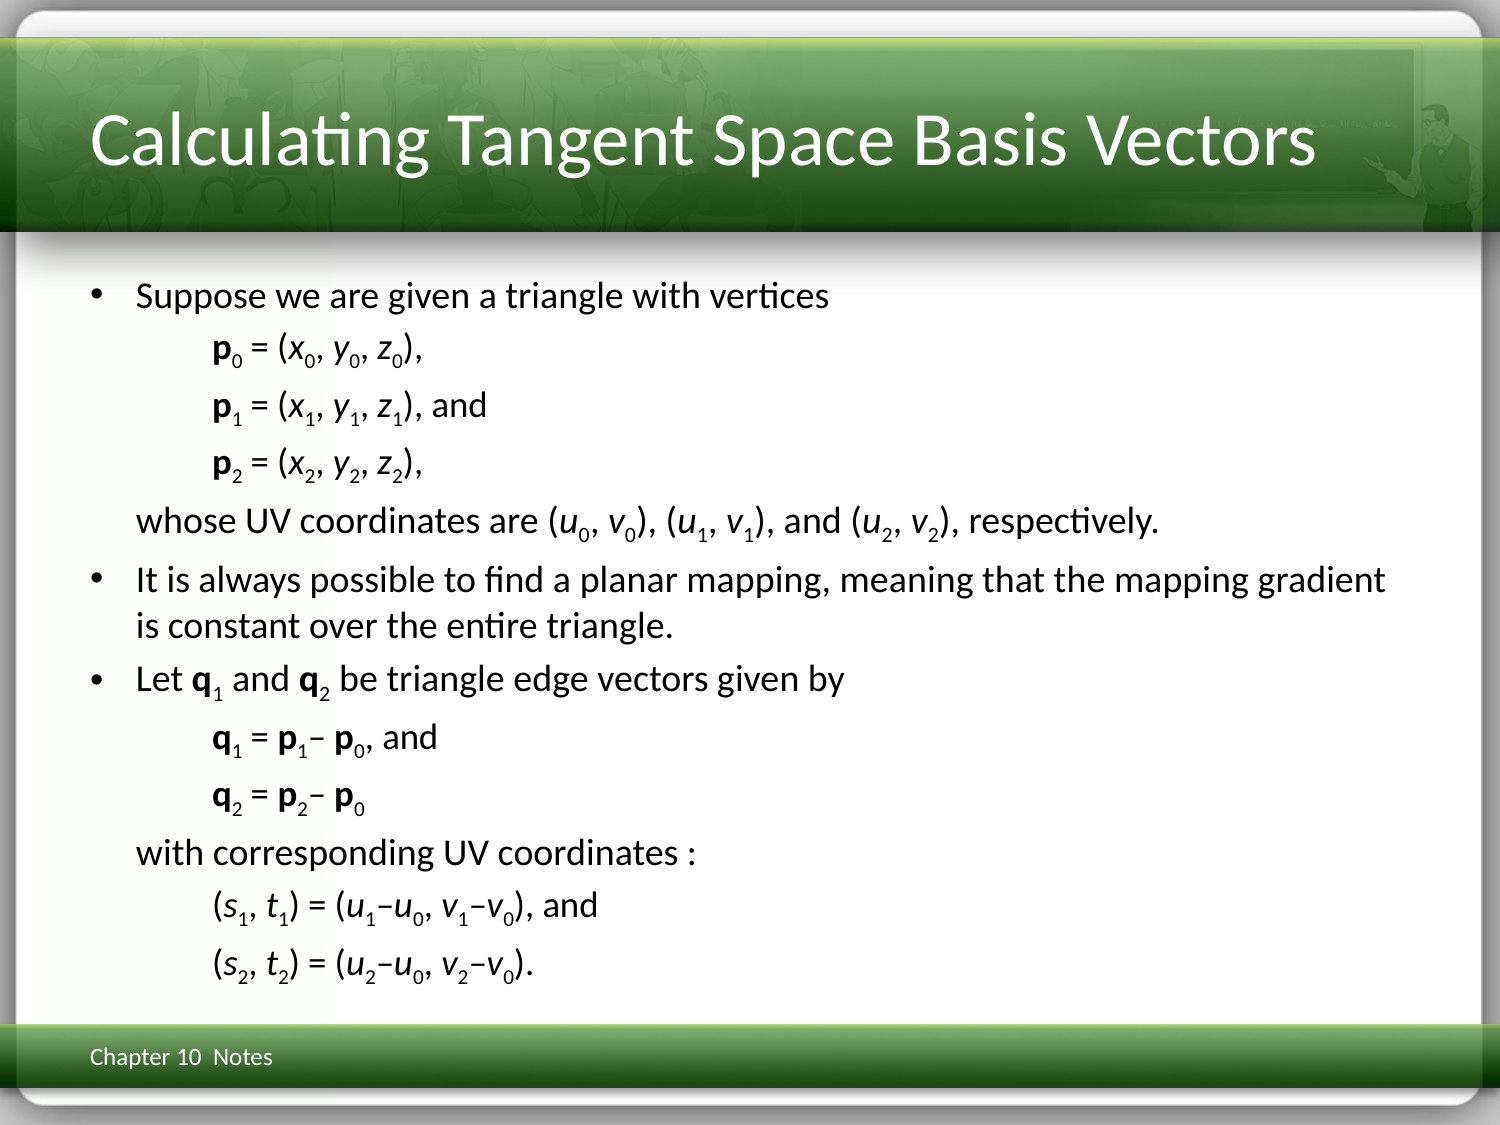

# Calculating Tangent Space Basis Vectors
Suppose we are given a triangle with vertices
p0 = (x0, y0, z0),
p1 = (x1, y1, z1), and
p2 = (x2, y2, z2),
whose UV coordinates are (u0, v0), (u1, v1), and (u2, v2), respectively.
It is always possible to find a planar mapping, meaning that the mapping gradient is constant over the entire triangle.
Let q1 and q2 be triangle edge vectors given by
q1 = p1– p0, and
q2 = p2– p0
with corresponding UV coordinates :
(s1, t1) = (u1–u0, v1–v0), and
(s2, t2) = (u2–u0, v2–v0).
Chapter 10  Notes
3D Math Primer for Graphics & Game Dev
241